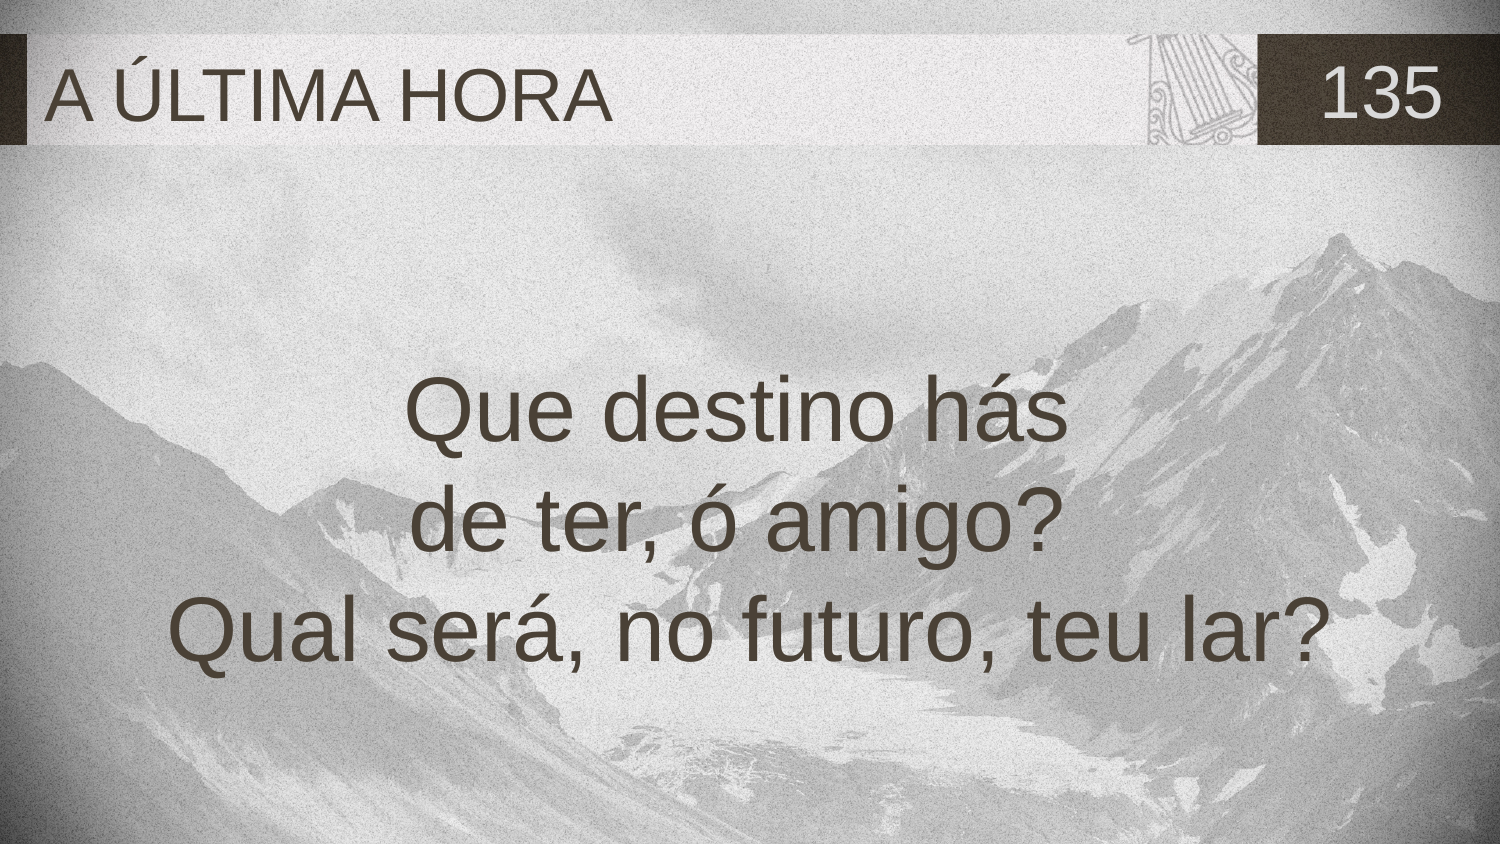

# A ÚLTIMA HORA
135
Que destino hás
de ter, ó amigo?
Qual será, no futuro, teu lar?